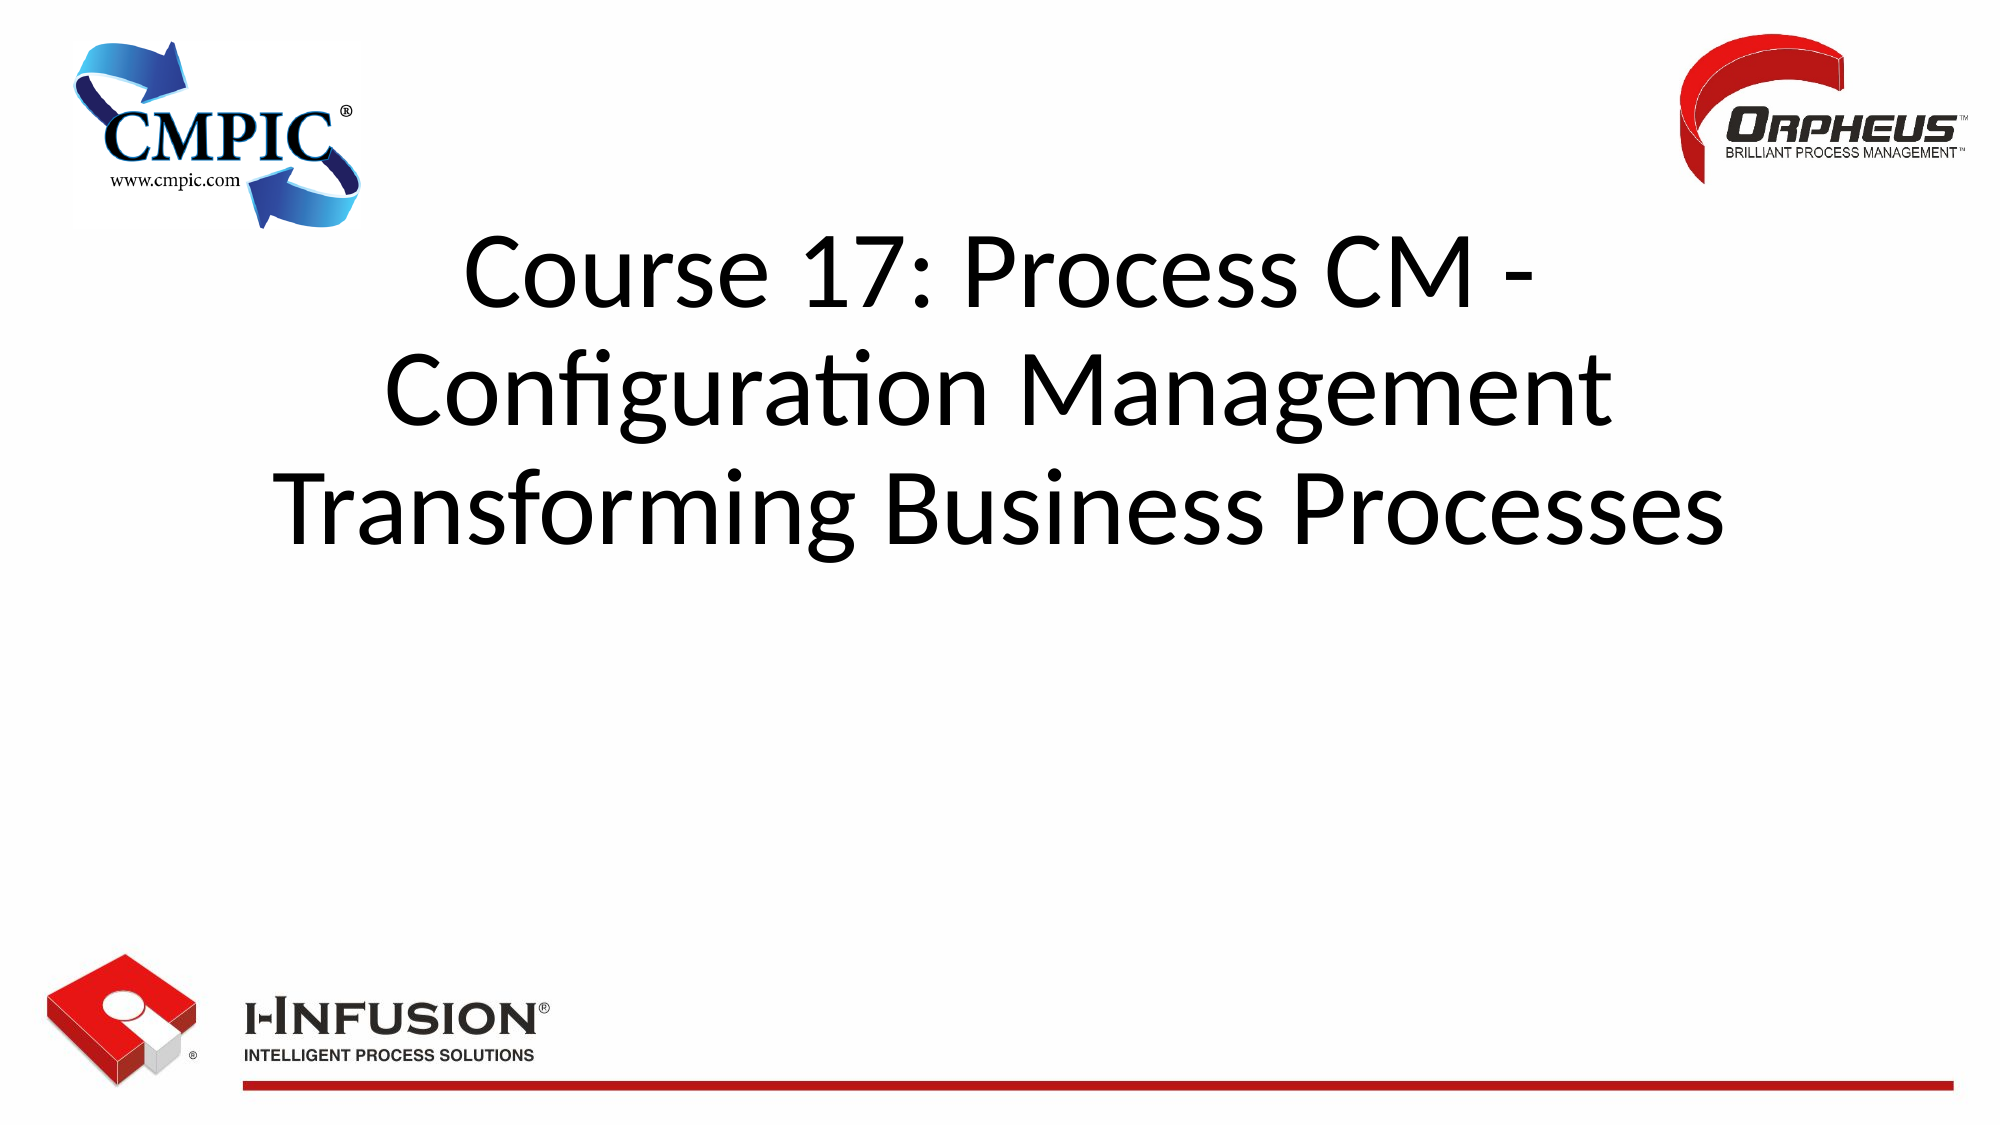

# Course 17: Process CM - Configuration Management Transforming Business Processes